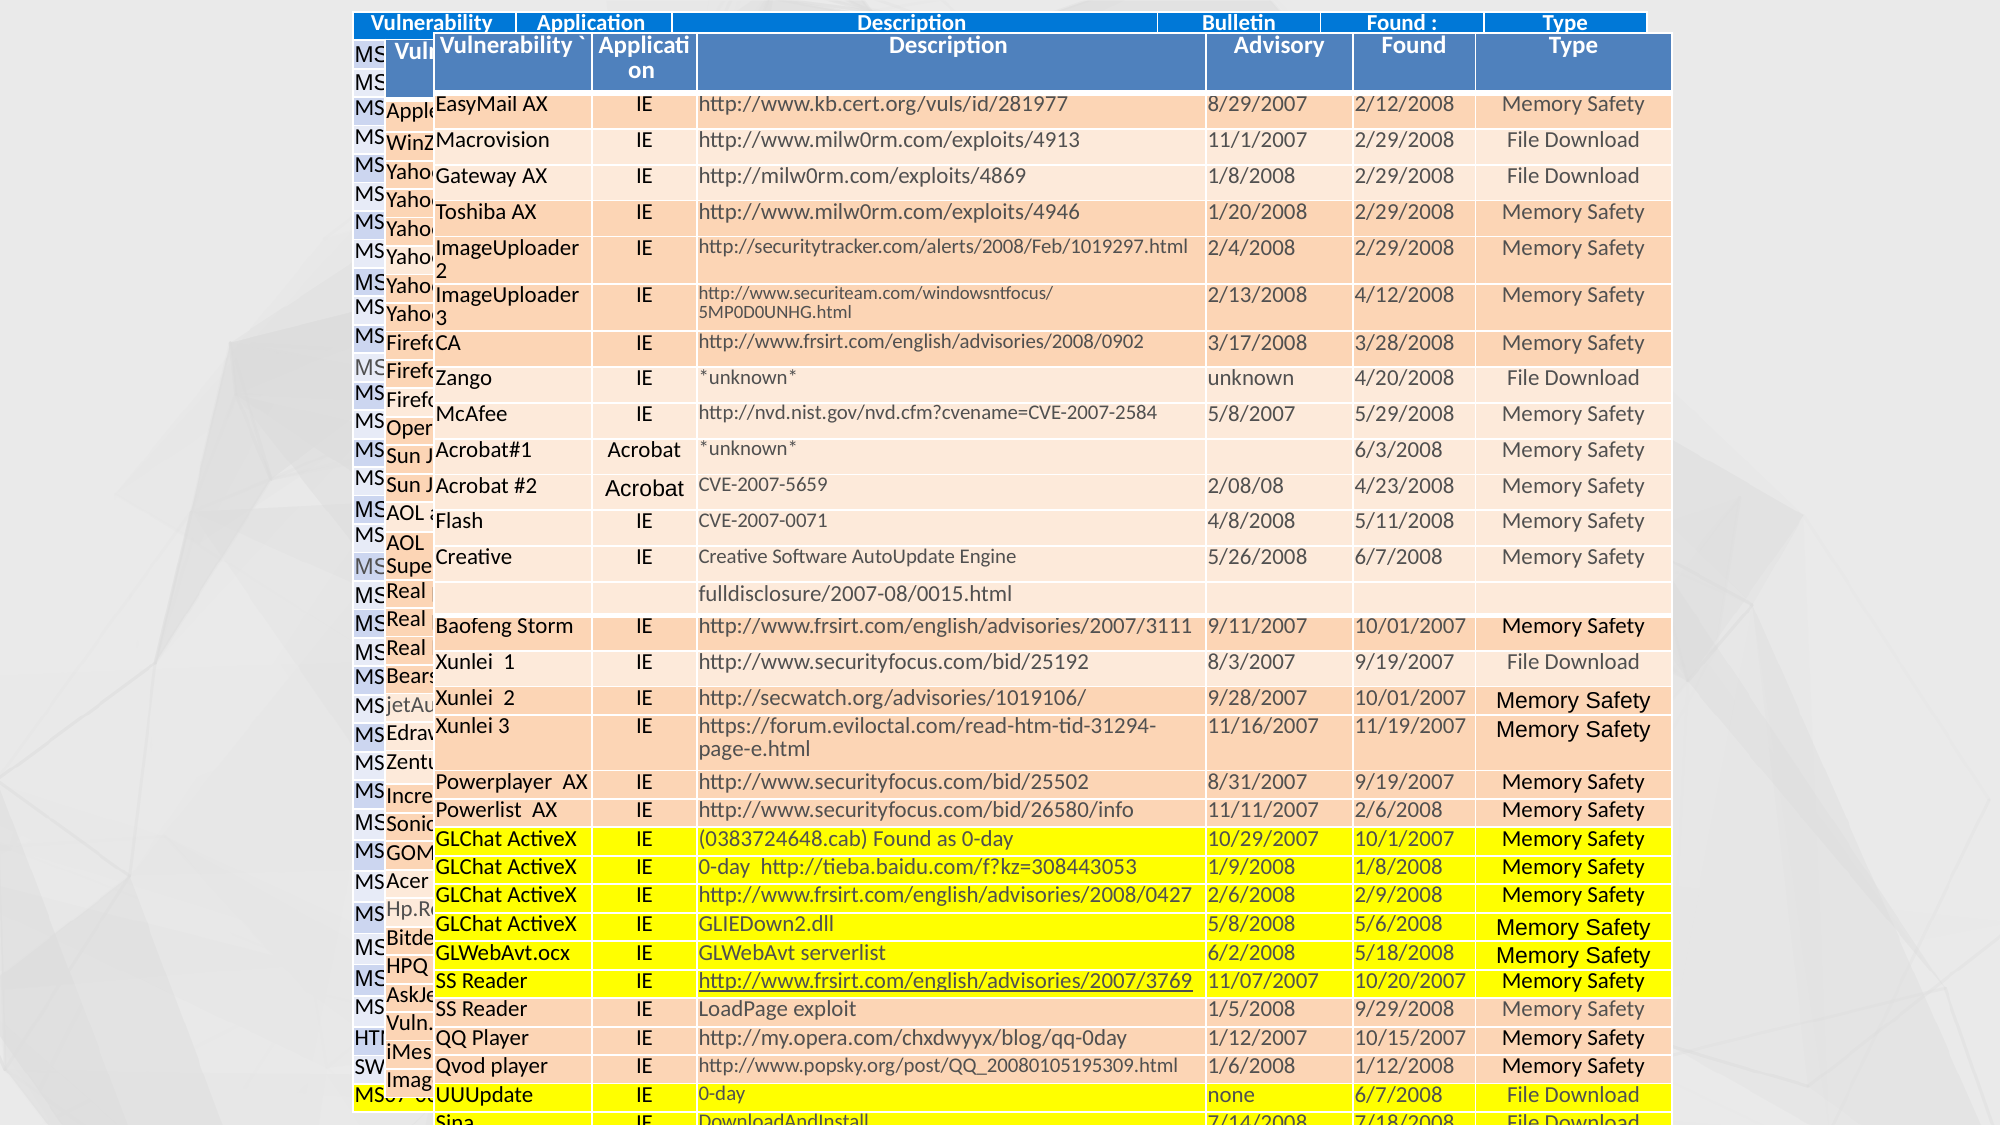

| Vulnerability | Application | Description | Bulletin | Found : | Type |
| --- | --- | --- | --- | --- | --- |
| MS02-039 | SQL Server | BO in SQL Server 2000 Resolution Service | 7/24/2002 | 07/18/2007 | Memory Safety |
| MS03-011 | IE | Flaw in Microsoft JVM | 04/26/2003 | 07/03/2007 | Memory Safety |
| MS03-026 | svchost | RPC DCOM/ Blaster | 7/16/2003 | 5/3/2008 | Memory Safety |
| MS03-051 | IIS | Frontpage SE BO | 11/11/2003 | 3/19/2008 | MemorySafety |
| MS04-011 | Lsass | LSASS Vulnerability; Sasser | 4/13/2004 | 07/04/2007 | Memory Safety |
| MS04-013 | IE | CHM ms-its vulnerability | 4/13/2004 | 12/4/2007 | File Download |
| MS04-045 | WINS | Vulnerability in WINS HandleUpdVersNoReq | 12/14/2004 | 07/07/2007 | Memory Safety |
| MS05-001 | IE | Vulnerability in HTML Help | 1/11/2005 | 09/09/2007 | File Download |
| MS05-014 | IE | createControlRange | 2/8/2005 | 07/02/2007 | Memory Safety |
| MS06-006 | Firefox/IE | WMP EMBED tag | 2/14/2006 | 7/7/2008 | Memory Safety |
| MS06-013 | IE | createTextRange | 4/11/2006 | 12/9/2007 | Memory Safety |
| MS06-014 | IE | Microsoft Data Access Components (MDAC) | 4/11/2006 | 05/12/2007 | File Download |
| MS06-024 | IE | WMP PNG Chunk Decoding Stack BO | 6/13/2006 | 05/05/2007 | Memory Safety |
| MS06-027 | Word | SmartTags | 6/13/2006 | 7/23/2008 | Memory Safety |
| MS06-028 | PowerPoint | Malformed record | 6/13/2008 | 9/20/2008 | Memory Safety |
| MS06-040 | Svchost | Netapi32!NetpwNameCompare | 8/8/2006 | 05/13/2007 | Memory Safety |
| MS06-046 | IE | Internet HHCtrl | 8/8/2006 | 10/15/2007 | Memory Safety |
| MS06-055 | IE | Vulnerability in VML | 9/26/2006 | 05/12/2007 | Memory Safety |
| MS06-057 | IE | Windows Shell "WebView" ActiveX BO | 10/10/2006 | 7/6/2007 | Memory Safety |
| MS06-067 | IE | MS DirectAnimation Control | 11/14/2006 | 10/18/2007 | Memory Safety |
| MS06-071 | IE | MSXML | 11/14/2006 | 08/13/2007 | Memory Safety |
| MS07-004 | IE | Vulnerability in VML Could Allow RCE | 1/9/2007 | 07/02/2007 | Memory Safety |
| MS07-017 | IE | Animated Cursor | 4/3/2007 | 05/12/2007 | Memory Safety |
| MS07-027 | IE | mdsauth.dll | 5/8/2007 | 5/25/2008 | File Download |
| MS07-029 | DNS | Vulnerabilities in DNS Resolution | 5/8/2007 | 04/26/2007 | Memory Safety |
| MS07-033 | IE | DirectSpeech ActiveX | 6/12/2007 | 08/31/2007 | Memory Safety |
| MS07-055 | IE | Vulnerabilities in .TIF file parsing | 10/9/2007 | 12/14/2007 | Memory Safety |
| MS07-069 | IE | DirectX Media ActiveX | 12/11/2007 | 09/09/2007 | Memory Safety |
| MS08-016 | Word | File path vulnerabilitin in MSO | 11/11/2008 | 9/23/2008 | Memory Safety |
| MS08-017 | IE | OWC.Spreadsheet Control | 03/11/2008 | 05/10/2008 | Memory Safety |
| MSRC 8201 | IE | Works WksPictureInterface | None yet | 05/10/2008 | Memory Safety |
| MS08-041 | IE | MS Access Snapshot control | 8/12/2008 | 7/12/2008 | File Download |
| MS08-053 | IE | Buffer Overflow in Windows Media Encoder | 9/9/2008 | 9/30/2008 | Memory Safety |
| MSRC 8520 | IE | MSMask32.ocx | None yet | 9/21/2008 | Memory Safety |
| HTMLHelp | Winhlp32 | long filename buffer overrun (SWIAT OCA 655) |  | 07/05/2007 | Memory Safety |
| SWIAT OCA 914 | Wordpad | MSWRD8.WPC!ChFindTermInPiece |  | 06/26/2007 | Memory Safety |
| MS07-069 | IE | MSRC 7749; MSHTML (Found 0-day) | 1/8/2008 | 10/13/2007 | Memory Safety |
| Vulnerability ` | Application | Description | Advisory | Found | Type |
| --- | --- | --- | --- | --- | --- |
| EasyMail AX | IE | http://www.kb.cert.org/vuls/id/281977 | 8/29/2007 | 2/12/2008 | Memory Safety |
| Macrovision | IE | http://www.milw0rm.com/exploits/4913 | 11/1/2007 | 2/29/2008 | File Download |
| Gateway AX | IE | http://milw0rm.com/exploits/4869 | 1/8/2008 | 2/29/2008 | File Download |
| Toshiba AX | IE | http://www.milw0rm.com/exploits/4946 | 1/20/2008 | 2/29/2008 | Memory Safety |
| ImageUploader2 | IE | http://securitytracker.com/alerts/2008/Feb/1019297.html | 2/4/2008 | 2/29/2008 | Memory Safety |
| ImageUploader3 | IE | http://www.securiteam.com/windowsntfocus/5MP0D0UNHG.html | 2/13/2008 | 4/12/2008 | Memory Safety |
| CA | IE | http://www.frsirt.com/english/advisories/2008/0902 | 3/17/2008 | 3/28/2008 | Memory Safety |
| Zango | IE | \*unknown\* | unknown | 4/20/2008 | File Download |
| McAfee | IE | http://nvd.nist.gov/nvd.cfm?cvename=CVE-2007-2584 | 5/8/2007 | 5/29/2008 | Memory Safety |
| Acrobat#1 | Acrobat | \*unknown\* |  | 6/3/2008 | Memory Safety |
| Acrobat #2 | Acrobat | CVE-2007-5659 | 2/08/08 | 4/23/2008 | Memory Safety |
| Flash | IE | CVE-2007-0071 | 4/8/2008 | 5/11/2008 | Memory Safety |
| Creative | IE | Creative Software AutoUpdate Engine | 5/26/2008 | 6/7/2008 | Memory Safety |
| Vulnerability | Application | Description | Advisory | Found | Type |
| --- | --- | --- | --- | --- | --- |
| Apple Quicktime | IE | RTSP handler http://secunia.com/advisories/23540/ | 1/2/2007 | 06/11/2007 | Memory Safety |
| WinZip | IE | CreateNewFolderFromName vulnerability | 12/31/2006 | 10/18/2007 | Memory Safety |
| Yahoo 1 | IE | Yahoo Webcam YWcVwr.WcViewer Control | 6/8/2007 | 09/03/2007 | Memory Safety |
| Yahoo 2 | IE | Installer Widget http://www.kb.cert.org/vuls/id/120760 | 8/17/2007 | 09/18/2007 | Memory Safety |
| Yahoo 3 | IE | Upload Control Send() / Initialize() vuln | 6/19/2007 | 10/15/2007 | Memory Safety |
| Yahoo 4 | IE | CYFT object | 9/19/2007 | 10/26/2007 | File Download |
| Yahoo 5 | IE | http://www.milw0rm.com/exploits/5043 | 2/2/08 | 2/11/2008 | Memory Safety |
| Yahoo 6 | IE | http://milw0rm.com/exploits/5052 | 2/3/2008 | 4/12/2008 | Memory Safety |
| Firefox 1 | Firefox | www.securiteam.com/securitynews/6K00C0UEUU.html | 12/13/2005 | 9/09/2007 | Memory Safety |
| Firefox 2 | Firefox | http://www.securiteam.com/exploits/5LP090KJFW.html | 8/2/2006 | 9/9/2007 | Memory Safety |
| Firefox3 | Firefox | http://secunia.com/advisories/25984/ | 7/10/2007 | 12/10/2007 | File Download |
| Opera | Opera | Opera iframe vulnerability (0-day) | 10/29/2007 | 12/3/2007 | File Download |
| Sun Java VM | IE | Unknown Sun Java VM | 11/22/04 | 9/03/2007 | Memory Safety |
| Sun Java VM2 | IE | Unknown Sun Java VM | 11/22/04 | 9/03/2007 | Memory Safety |
| AOL aim: | IE | AOL AIM protocol http://secunia.com/advisories/26086/ | 7/17/2007 | 9/15/2007 | File Download |
| AOL Superbuddy | IE | http://dvlabs.tippingpoint.com/advisory/TPTI-07-03 | 7/18/2006 | 10/19/2007 | Memory Safety |
| Real player 1 | IE | http://securityvulns.com/docs7966.html | 2/03/2005 | 8/27/2007 | Memory Safety |
| Real player 2 | IE | http://www.frsirt.com/english/advisories/2007/3548 | 10/22/2007 | 11/20/2007 | Memory Safety |
| Real Player 3 | IE | http://secunia.com/advisories/29315/ | 3/11/2008 | 4/8/2008 | Memory Safety |
| Bearshare AX | IE | http://secunia.com/secunia\_research/2007-50/advisory/ | 09/05/2007 | 10/19/2007 | Memory Safety |
| jetAudio 7.x AX | IE | ActiveX DownloadFromMusicStore Vulnerability | 09/19/2007 | 10/23/2007 | File Download |
| Edraw Office | IE | http://www.frsirt.com/english/advisories/2007/3710 | 08/16/2007 | 11/11/2007 | File Download |
| Zenturi | IE | http://www.frsirt.com/english/advisories/2007/2000 | 5/31/2007 | 10/06/2007 | File Download |
| IncrediMail AX | IE | http://www.milw0rm.com/exploits/3877 | 5/8/2007 | 11/14/2007 | Memory Safety |
| SonicWall AX | IE | http://www.milw0rm.com/exploits/4594 | 11/1/2007 | 11/16/2007 | Memory Safety |
| GOM Player | IE | http://www.frsirt.com/english/advisories/2007/3634 | 10/29/2007 | 11/15/2007 | Memory Safety |
| Acer ActiveX | IE | http://www.kb.cert.org/vuls/id/221700 | 11/19/2006 | 12/10/2007 | File Download |
| Hp.Revolution | IE | http://retrogod.altervista.org/telecom\_regkey.html | 9/3/2007 | 12/10/2007 | File Download |
| Bitdefender AX | IE | http://research.eeye.com/html/advisories/published/AD20071120.html | 10/24/2007 | 12/10/2007 | Memory Safety |
| HPQ utils | IE | http://securityreason.com/securityalert/3143 | 9/19/2007 | 12/10/2007 | Memory Safety |
| AskJeeves | IE | http://xforce.iss.net/xforce/xfdb/36757 | 9/24/2007 | 2/11/2008 | Memory Safety |
| Vuln.dll | IE | http://amxking.bokee.com/viewdiary.179927034.html | 12/19/2007 | 2/11/2008 | Memory Safety |
| iMesh | IE | http://www.securiteam.com/windowsntfocus/6N00B2AKKU.html | 12/18/2007 | 2/11/2008 | Memory Safety |
| ImageUploader | IE | http://www.milw0rm.com/exploits/5025 | 1/31/2008 | 2/11/2008 | Memory Safety |
| Baidu toolbar | IE | http://archives.neohapsis.com/archives/fulldisclosure/2007-08/0015.html | 8/1/2007 | 09/17/2007 | File Download |
| --- | --- | --- | --- | --- | --- |
| Baofeng Storm | IE | http://www.frsirt.com/english/advisories/2007/3111 | 9/11/2007 | 10/01/2007 | Memory Safety |
| Xunlei 1 | IE | http://www.securityfocus.com/bid/25192 | 8/3/2007 | 9/19/2007 | File Download |
| Xunlei 2 | IE | http://secwatch.org/advisories/1019106/ | 9/28/2007 | 10/01/2007 | Memory Safety |
| Xunlei 3 | IE | https://forum.eviloctal.com/read-htm-tid-31294-page-e.html | 11/16/2007 | 11/19/2007 | Memory Safety |
| Powerplayer AX | IE | http://www.securityfocus.com/bid/25502 | 8/31/2007 | 9/19/2007 | Memory Safety |
| Powerlist AX | IE | http://www.securityfocus.com/bid/26580/info | 11/11/2007 | 2/6/2008 | Memory Safety |
| GLChat ActiveX | IE | (0383724648.cab) Found as 0-day | 10/29/2007 | 10/1/2007 | Memory Safety |
| GLChat ActiveX | IE | 0-day http://tieba.baidu.com/f?kz=308443053 | 1/9/2008 | 1/8/2008 | Memory Safety |
| GLChat ActiveX | IE | http://www.frsirt.com/english/advisories/2008/0427 | 2/6/2008 | 2/9/2008 | Memory Safety |
| GLChat ActiveX | IE | GLIEDown2.dll | 5/8/2008 | 5/6/2008 | Memory Safety |
| GLWebAvt.ocx | IE | GLWebAvt serverlist | 6/2/2008 | 5/18/2008 | Memory Safety |
| SS Reader | IE | http://www.frsirt.com/english/advisories/2007/3769 | 11/07/2007 | 10/20/2007 | Memory Safety |
| SS Reader | IE | LoadPage exploit | 1/5/2008 | 9/29/2008 | Memory Safety |
| QQ Player | IE | http://my.opera.com/chxdwyyx/blog/qq-0day | 1/12/2007 | 10/15/2007 | Memory Safety |
| Qvod player | IE | http://www.popsky.org/post/QQ\_20080105195309.html | 1/6/2008 | 1/12/2008 | Memory Safety |
| UUUpdate | IE | 0-day | none | 6/7/2008 | File Download |
| Sina | IE | DownloadAndInstall | 7/14/2008 | 7/18/2008 | File Download |